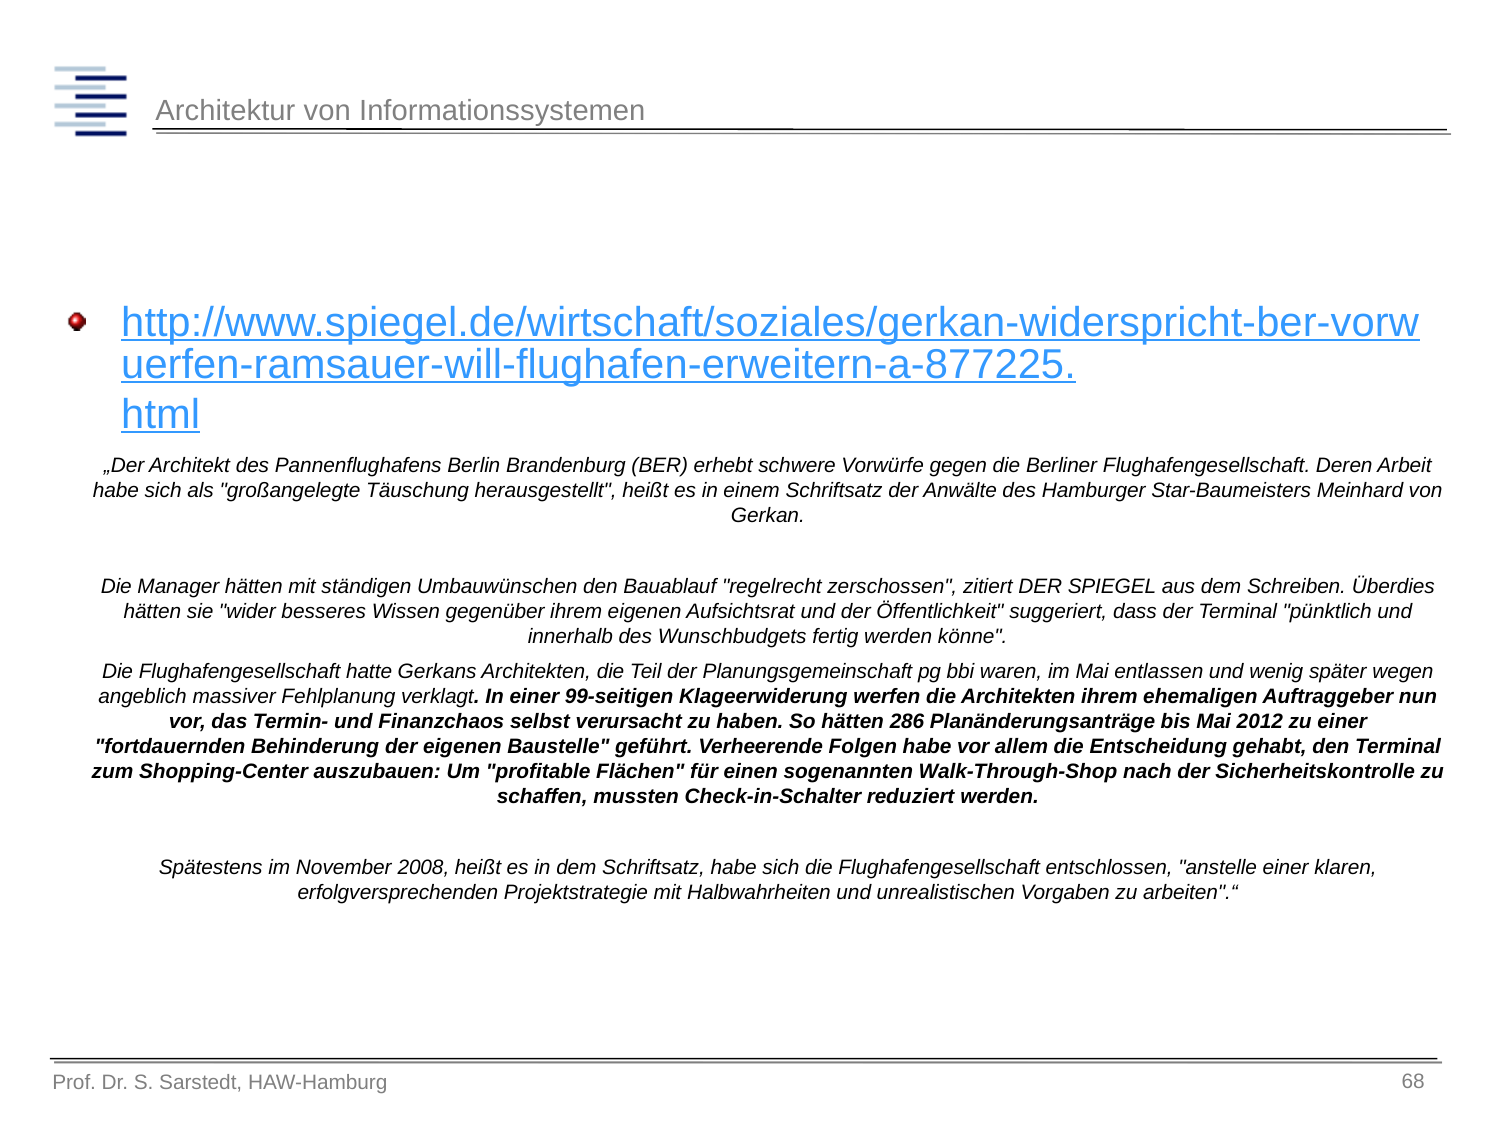

#
http://www.spiegel.de/wirtschaft/soziales/gerkan-widerspricht-ber-vorwuerfen-ramsauer-will-flughafen-erweitern-a-877225.html

„Der Architekt des Pannenflughafens Berlin Brandenburg (BER) erhebt schwere Vorwürfe gegen die Berliner Flughafengesellschaft. Deren Arbeit habe sich als "großangelegte Täuschung herausgestellt", heißt es in einem Schriftsatz der Anwälte des Hamburger Star-Baumeisters Meinhard von Gerkan.

Die Manager hätten mit ständigen Umbauwünschen den Bauablauf "regelrecht zerschossen", zitiert DER SPIEGEL aus dem Schreiben. Überdies hätten sie "wider besseres Wissen gegenüber ihrem eigenen Aufsichtsrat und der Öffentlichkeit" suggeriert, dass der Terminal "pünktlich und innerhalb des Wunschbudgets fertig werden könne".
Die Flughafengesellschaft hatte Gerkans Architekten, die Teil der Planungsgemeinschaft pg bbi waren, im Mai entlassen und wenig später wegen angeblich massiver Fehlplanung verklagt. In einer 99-seitigen Klageerwiderung werfen die Architekten ihrem ehemaligen Auftraggeber nun vor, das Termin- und Finanzchaos selbst verursacht zu haben. So hätten 286 Planänderungsanträge bis Mai 2012 zu einer "fortdauernden Behinderung der eigenen Baustelle" geführt. Verheerende Folgen habe vor allem die Entscheidung gehabt, den Terminal zum Shopping-Center auszubauen: Um "profitable Flächen" für einen sogenannten Walk-Through-Shop nach der Sicherheitskontrolle zu schaffen, mussten Check-in-Schalter reduziert werden.

Spätestens im November 2008, heißt es in dem Schriftsatz, habe sich die Flughafengesellschaft entschlossen, "anstelle einer klaren, erfolgversprechenden Projektstrategie mit Halbwahrheiten und unrealistischen Vorgaben zu arbeiten".“